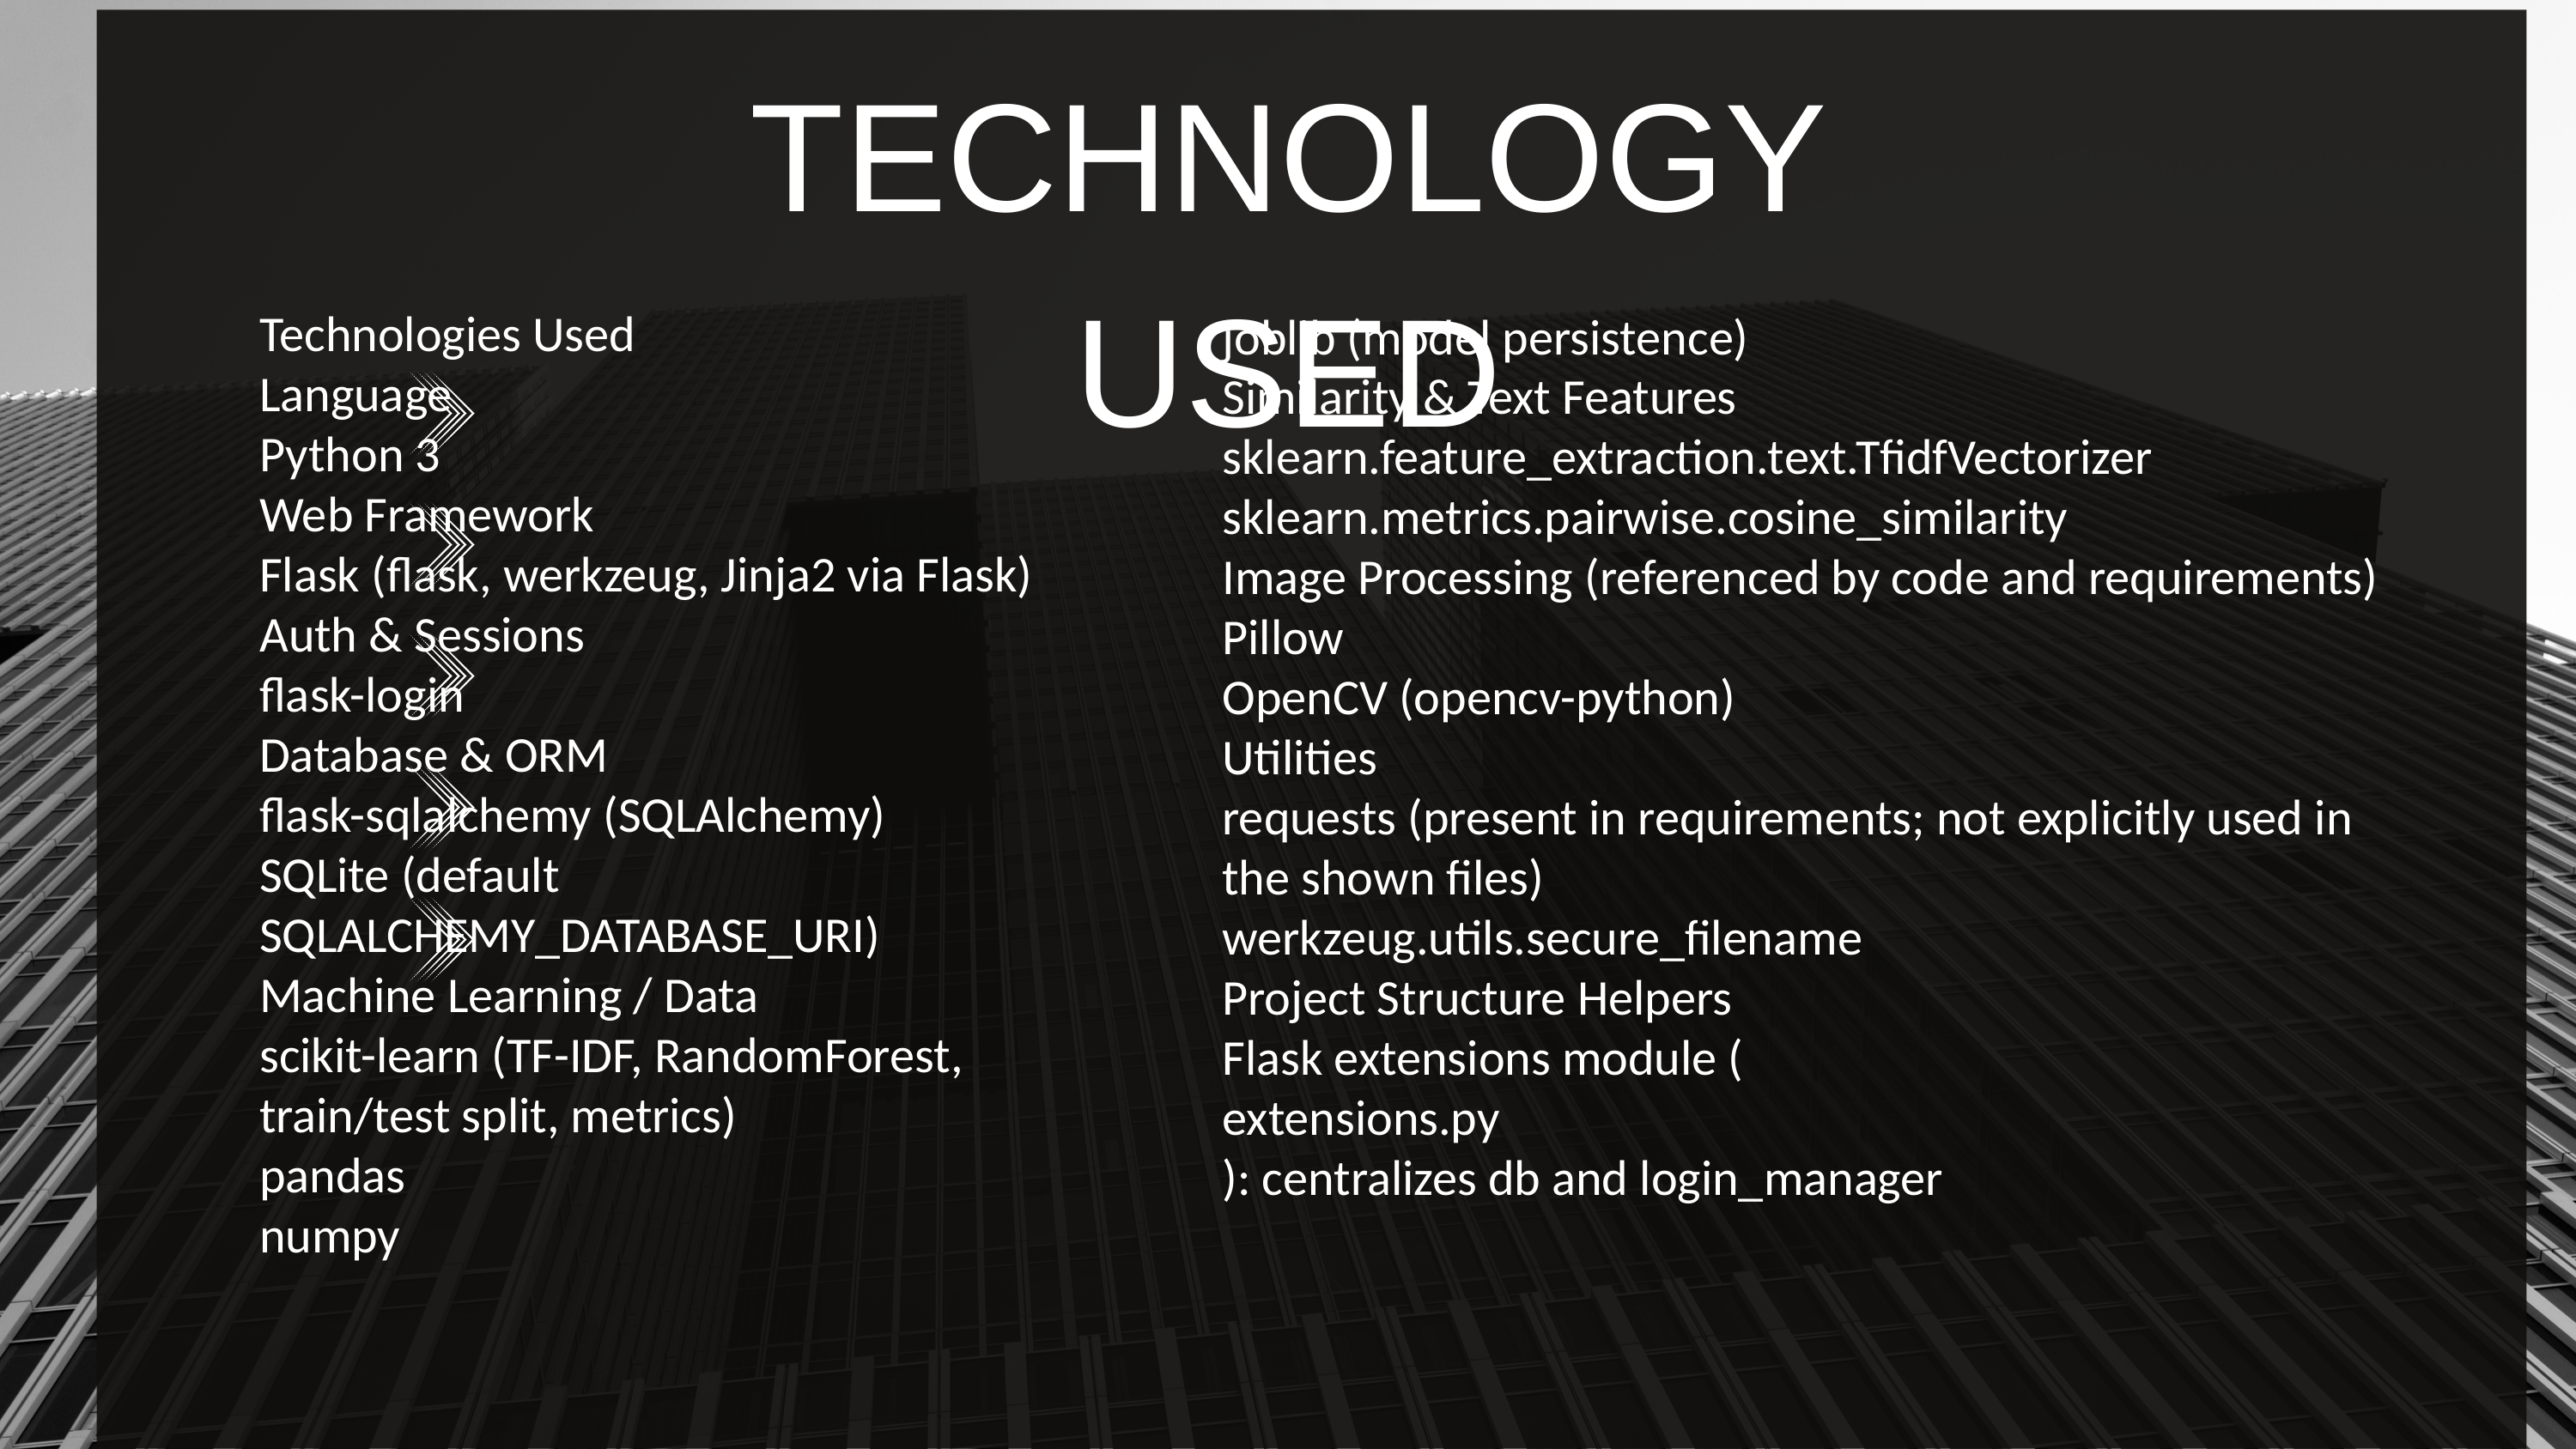

TECHNOLOGY USED
Technologies Used
Language
Python 3
Web Framework
Flask (flask, werkzeug, Jinja2 via Flask)
Auth & Sessions
flask-login
Database & ORM
flask-sqlalchemy (SQLAlchemy)
SQLite (default SQLALCHEMY_DATABASE_URI)
Machine Learning / Data
scikit-learn (TF-IDF, RandomForest, train/test split, metrics)
pandas
numpy
joblib (model persistence)
Similarity & Text Features
sklearn.feature_extraction.text.TfidfVectorizer
sklearn.metrics.pairwise.cosine_similarity
Image Processing (referenced by code and requirements)
Pillow
OpenCV (opencv-python)
Utilities
requests (present in requirements; not explicitly used in the shown files)
werkzeug.utils.secure_filename
Project Structure Helpers
Flask extensions module (
extensions.py
): centralizes db and login_manager